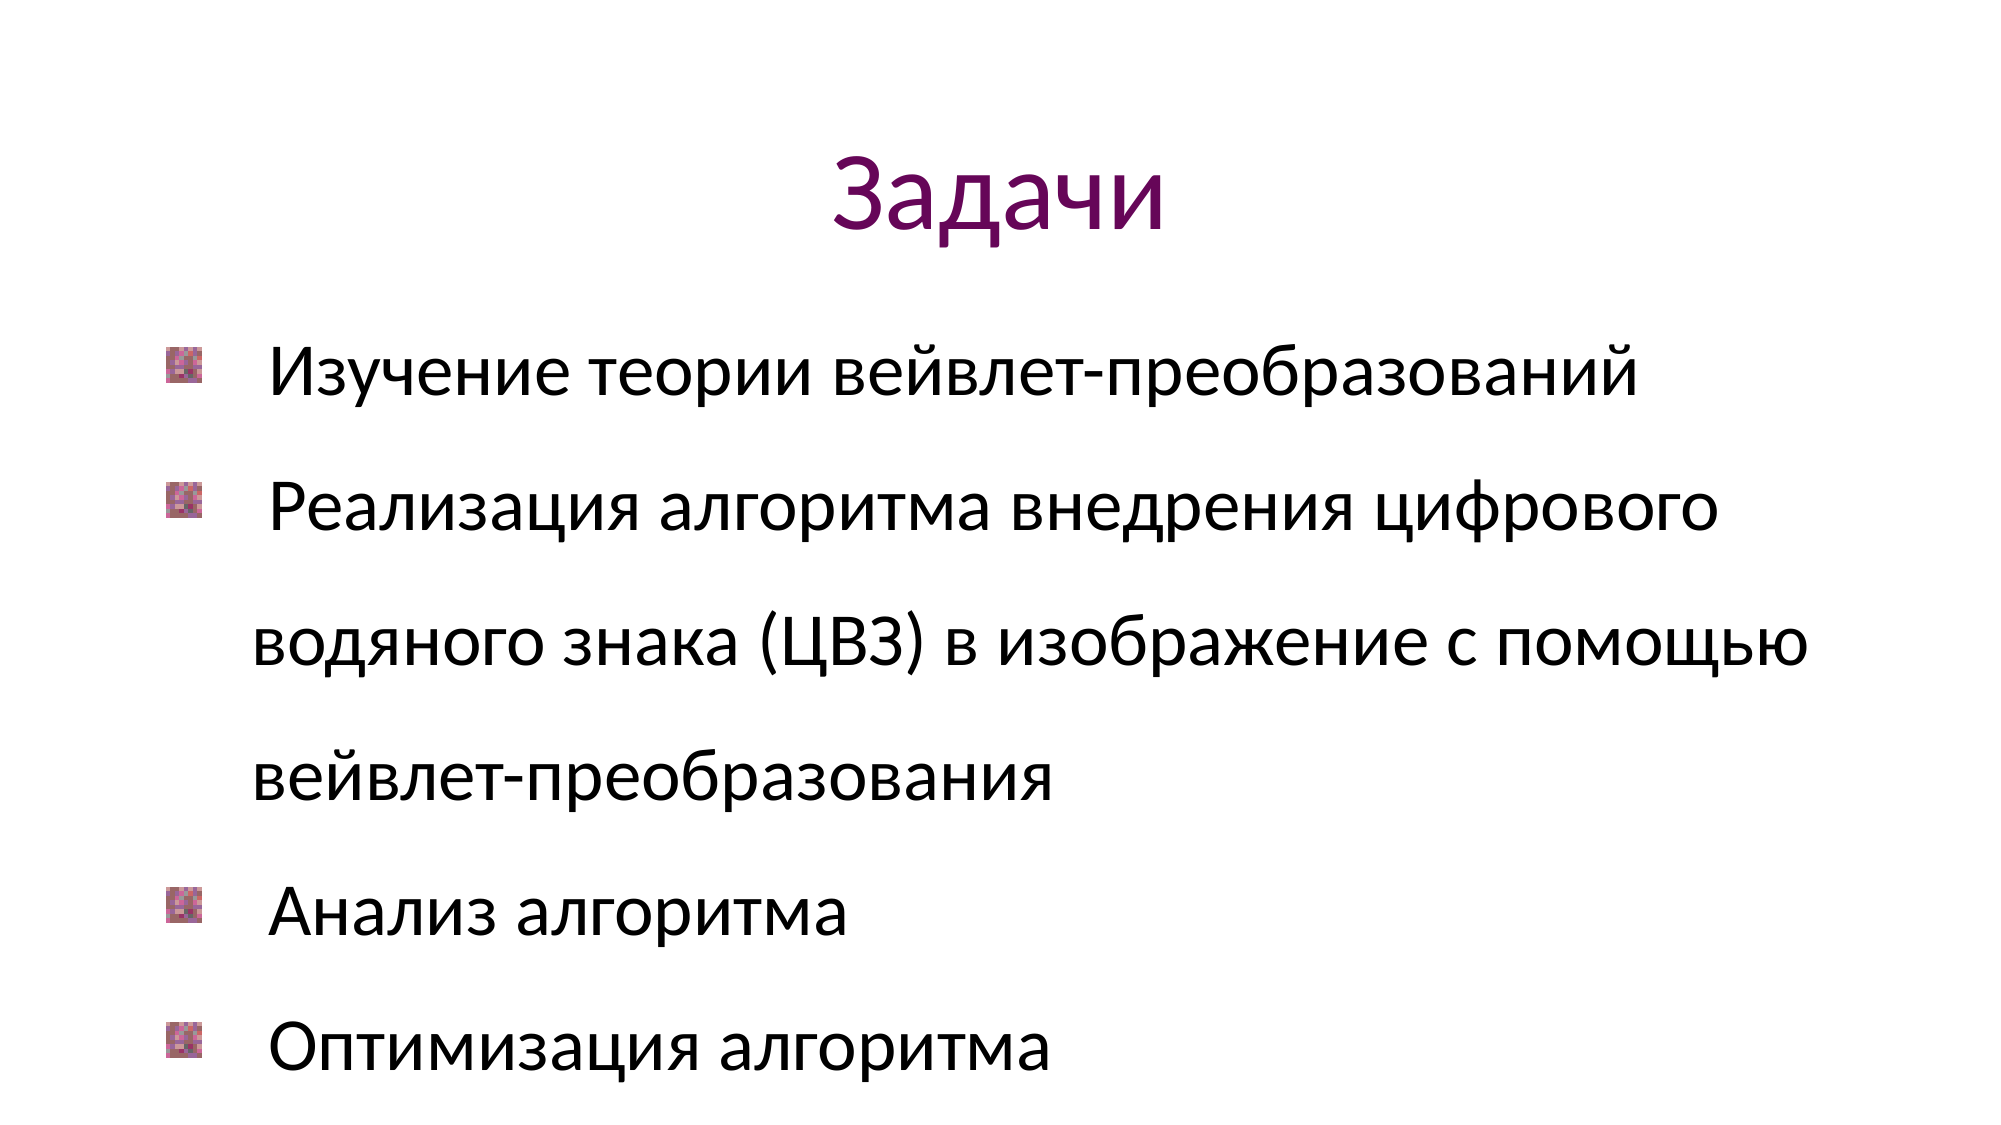

Задачи
 Изучение теории вейвлет-преобразований
 Реализация алгоритма внедрения цифрового водяного знака (ЦВЗ) в изображение с помощью вейвлет-преобразования
 Анализ алгоритма
 Оптимизация алгоритма